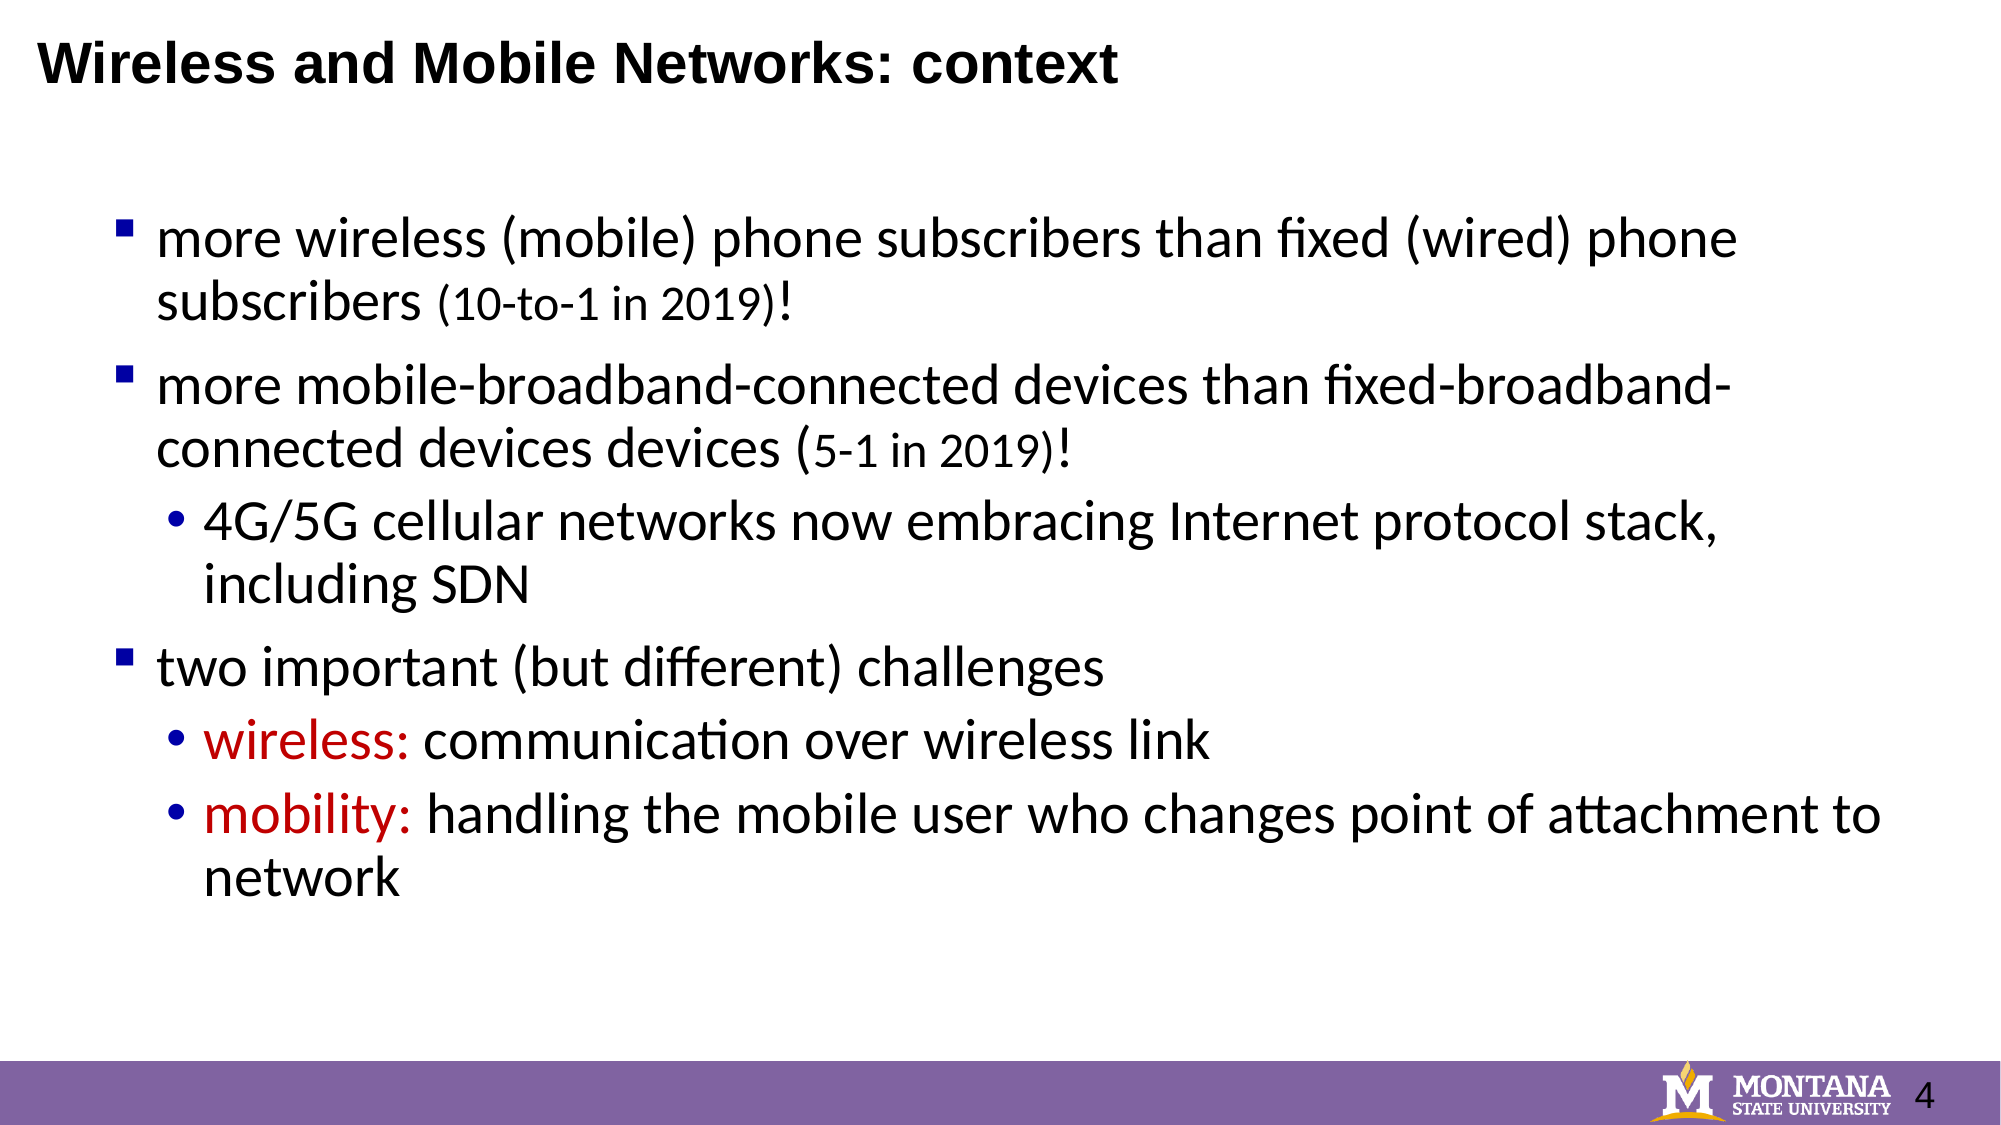

# Wireless and Mobile Networks: context
more wireless (mobile) phone subscribers than fixed (wired) phone subscribers (10-to-1 in 2019)!
more mobile-broadband-connected devices than fixed-broadband-connected devices devices (5-1 in 2019)!
4G/5G cellular networks now embracing Internet protocol stack, including SDN
two important (but different) challenges
wireless: communication over wireless link
mobility: handling the mobile user who changes point of attachment to network
4